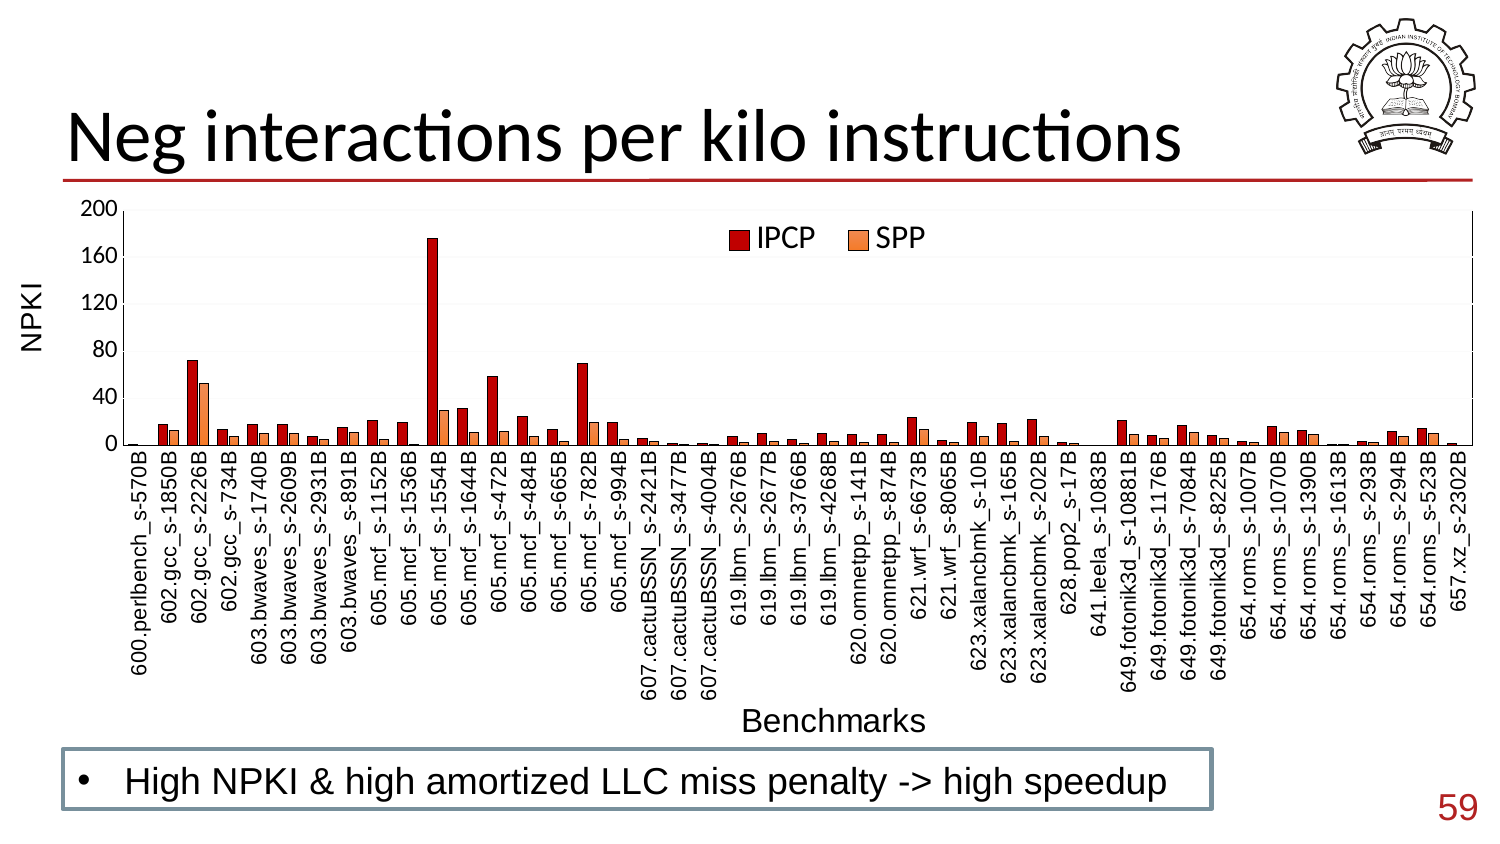

# Neg interactions per kilo instructions

### Chart

| Category | IPCP | SPP |
|---|---|---|
| 600.perlbench_s-570B | 0.67268 | 0.16786 |
| 602.gcc_s-1850B | 17.9718 | 12.7098 |
| 602.gcc_s-2226B | 72.4493 | 52.9122 |
| 602.gcc_s-734B | 13.6231 | 8.1334 |
| 603.bwaves_s-1740B | 18.119 | 10.2114 |
| 603.bwaves_s-2609B | 18.109 | 10.2089 |
| 603.bwaves_s-2931B | 7.53604 | 5.10038 |
| 603.bwaves_s-891B | 15.2856 | 11.3399 |
| 605.mcf_s-1152B | 20.9584 | 5.22562 |
| 605.mcf_s-1536B | 19.624 | 0.58154 |
| 605.mcf_s-1554B | 176.067 | 30.1631 |
| 605.mcf_s-1644B | 31.6628 | 11.0091 |
| 605.mcf_s-472B | 58.9947 | 12.1286 |
| 605.mcf_s-484B | 24.88 | 7.5856 |
| 605.mcf_s-665B | 13.2603 | 3.78992 |
| 605.mcf_s-782B | 69.9498 | 19.2826 |
| 605.mcf_s-994B | 19.8182 | 4.95194 |
| 607.cactuBSSN_s-2421B | 6.07526 | 3.44924 |
| 607.cactuBSSN_s-3477B | 1.50952 | 0.60736 |
| 607.cactuBSSN_s-4004B | 1.61362 | 0.6243 |
| 619.lbm_s-2676B | 7.63552 | 2.43776 |
| 619.lbm_s-2677B | 10.5665 | 3.5998 |
| 619.lbm_s-3766B | 5.2174 | 1.75778 |
| 619.lbm_s-4268B | 10.5251 | 3.61382 |
| 620.omnetpp_s-141B | 9.3024 | 2.49922 |
| 620.omnetpp_s-874B | 9.5365 | 2.31896 |
| 621.wrf_s-6673B | 24.2489 | 13.3413 |
| 621.wrf_s-8065B | 4.62194 | 2.6225 |
| 623.xalancbmk_s-10B | 19.5478 | 8.114 |
| 623.xalancbmk_s-165B | 18.9179 | 3.61426 |
| 623.xalancbmk_s-202B | 21.8307 | 7.59718 |
| 628.pop2_s-17B | 2.54892 | 1.49488 |
| 641.leela_s-1083B | 0.0 | 0.0 |
| 649.fotonik3d_s-10881B | 21.6029 | 9.38028 |
| 649.fotonik3d_s-1176B | 8.61314 | 6.2392 |
| 649.fotonik3d_s-7084B | 17.1289 | 11.3575 |
| 649.fotonik3d_s-8225B | 8.61286 | 6.23878 |
| 654.roms_s-1007B | 3.41176 | 2.43692 |
| 654.roms_s-1070B | 15.8029 | 10.9007 |
| 654.roms_s-1390B | 13.0769 | 9.51798 |
| 654.roms_s-1613B | 0.75842 | 0.56414 |
| 654.roms_s-293B | 3.29558 | 2.2291 |
| 654.roms_s-294B | 11.8716 | 7.44518 |
| 654.roms_s-523B | 14.4353 | 10.5194 |
| 657.xz_s-2302B | 1.98454 | 0.12804 |
High NPKI & high amortized LLC miss penalty -> high speedup
59